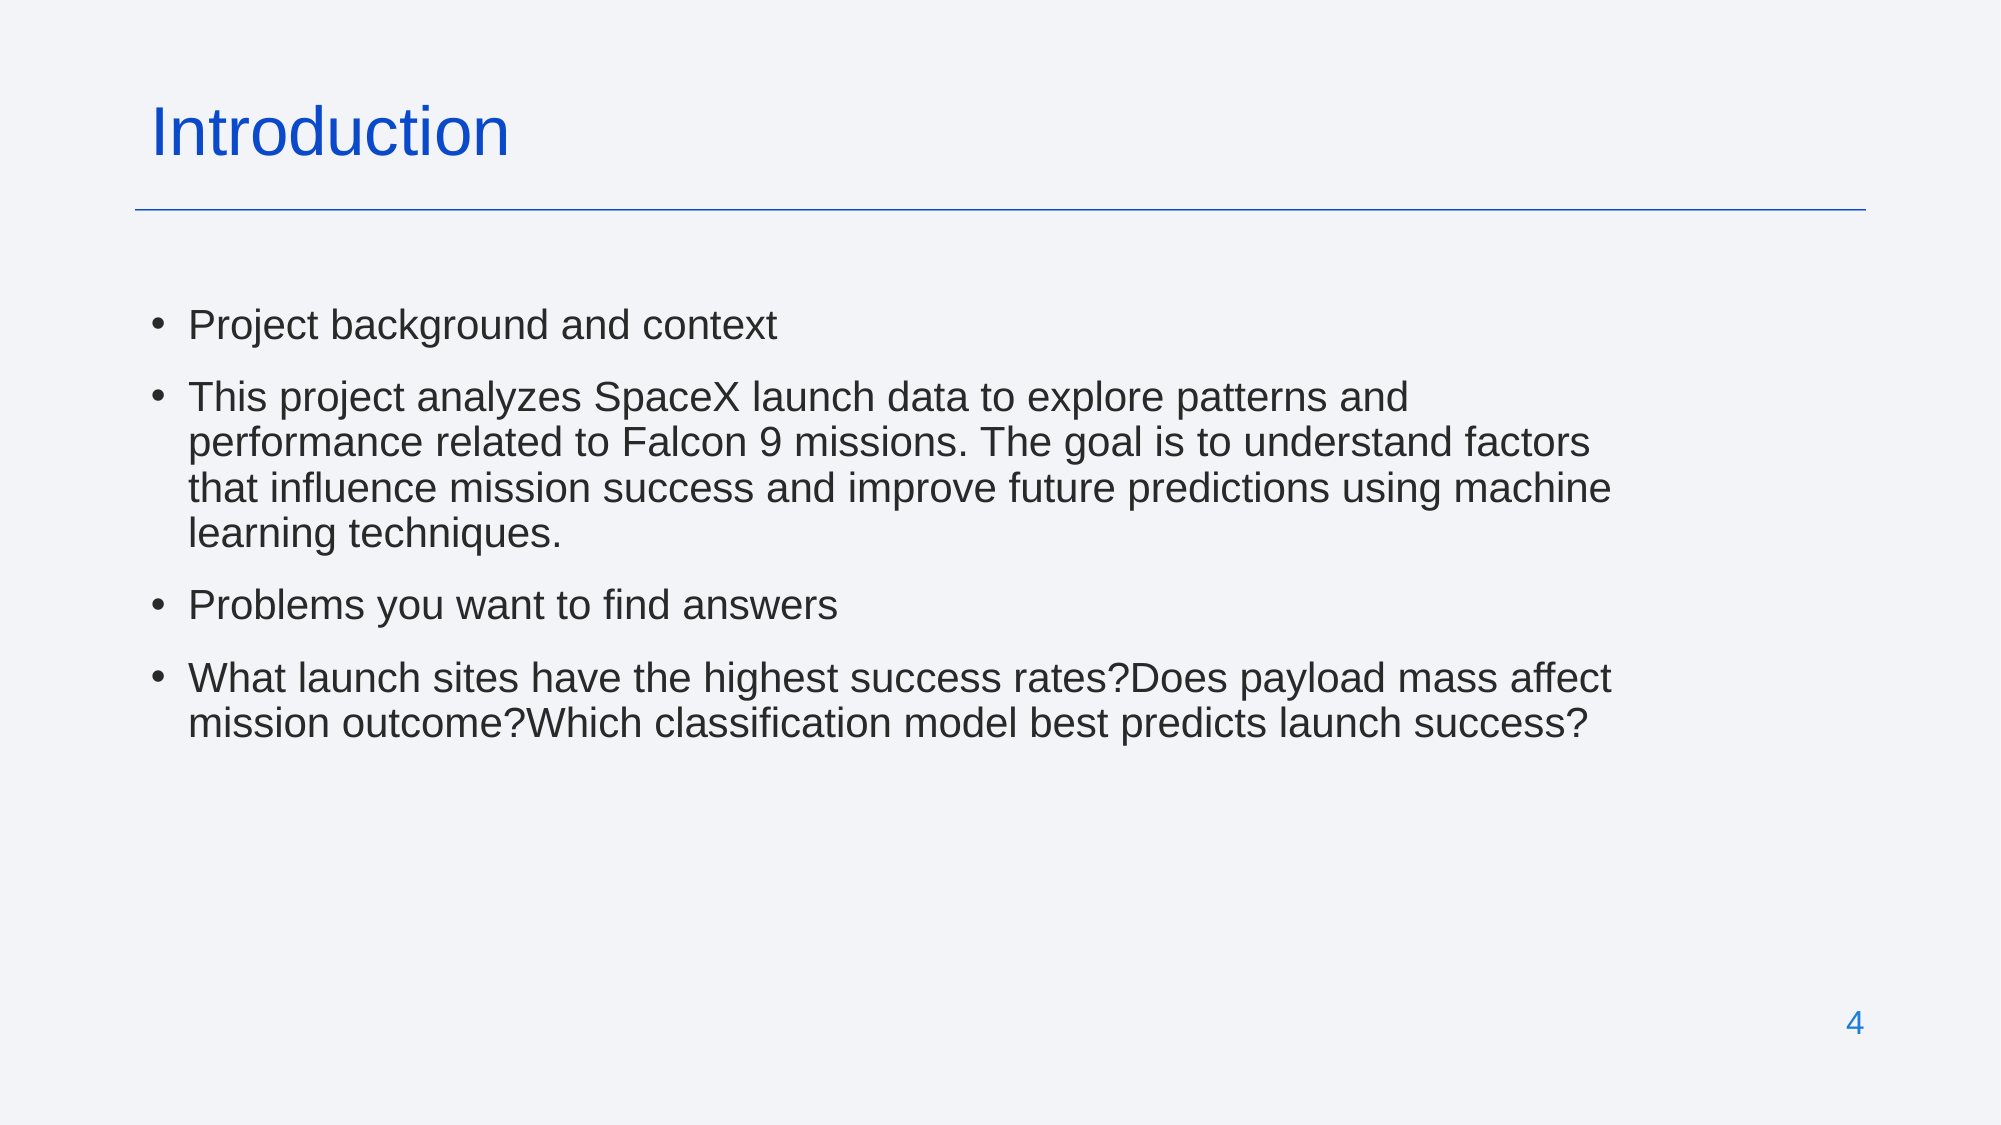

Introduction
Project background and context
This project analyzes SpaceX launch data to explore patterns and performance related to Falcon 9 missions. The goal is to understand factors that influence mission success and improve future predictions using machine learning techniques.
Problems you want to find answers
What launch sites have the highest success rates?Does payload mass affect mission outcome?Which classification model best predicts launch success?
4